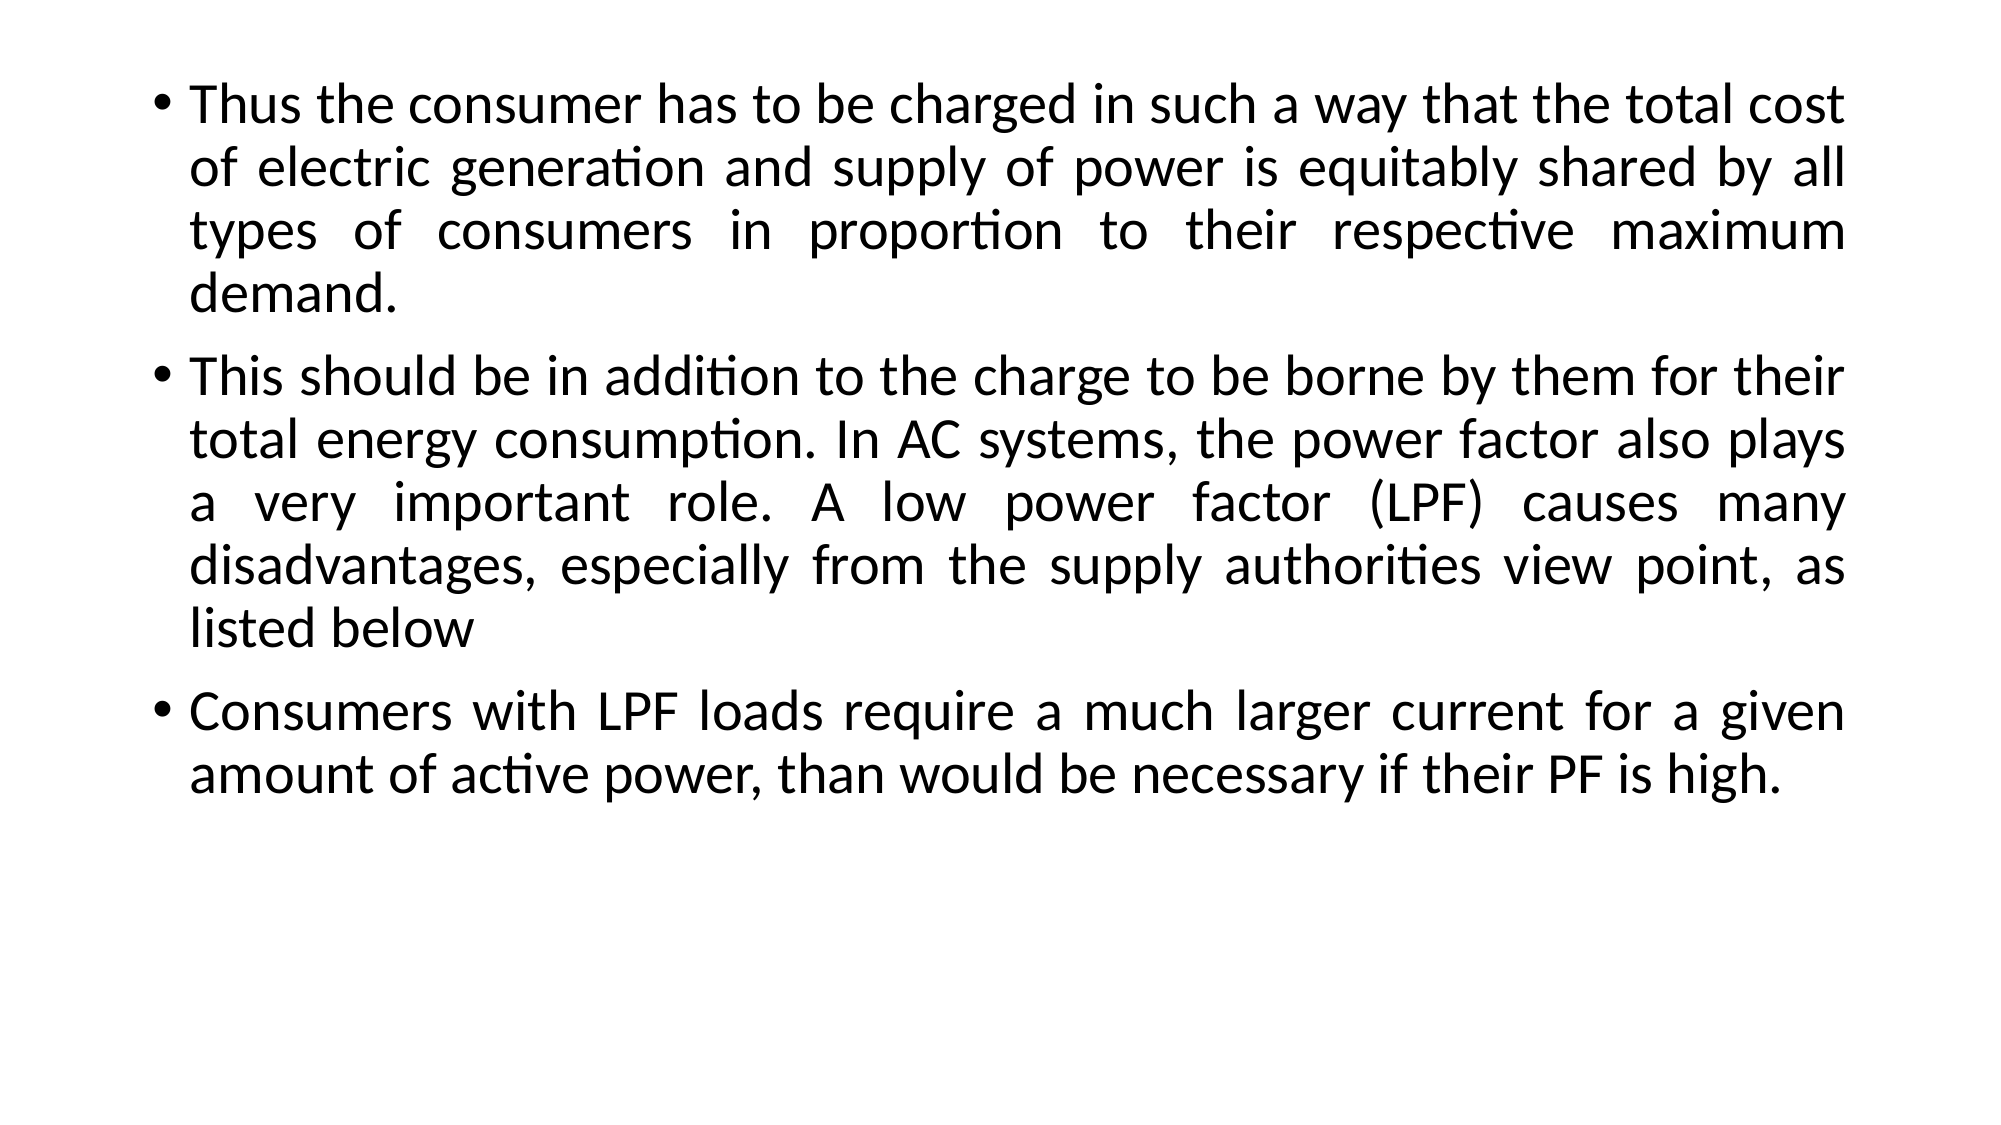

Thus the consumer has to be charged in such a way that the total cost of electric generation and supply of power is equitably shared by all types of consumers in proportion to their respective maximum demand.
This should be in addition to the charge to be borne by them for their total energy consumption. In AC systems, the power factor also plays a very important role. A low power factor (LPF) causes many disadvantages, especially from the supply authorities view point, as listed below
Consumers with LPF loads require a much larger current for a given amount of active power, than would be necessary if their PF is high.